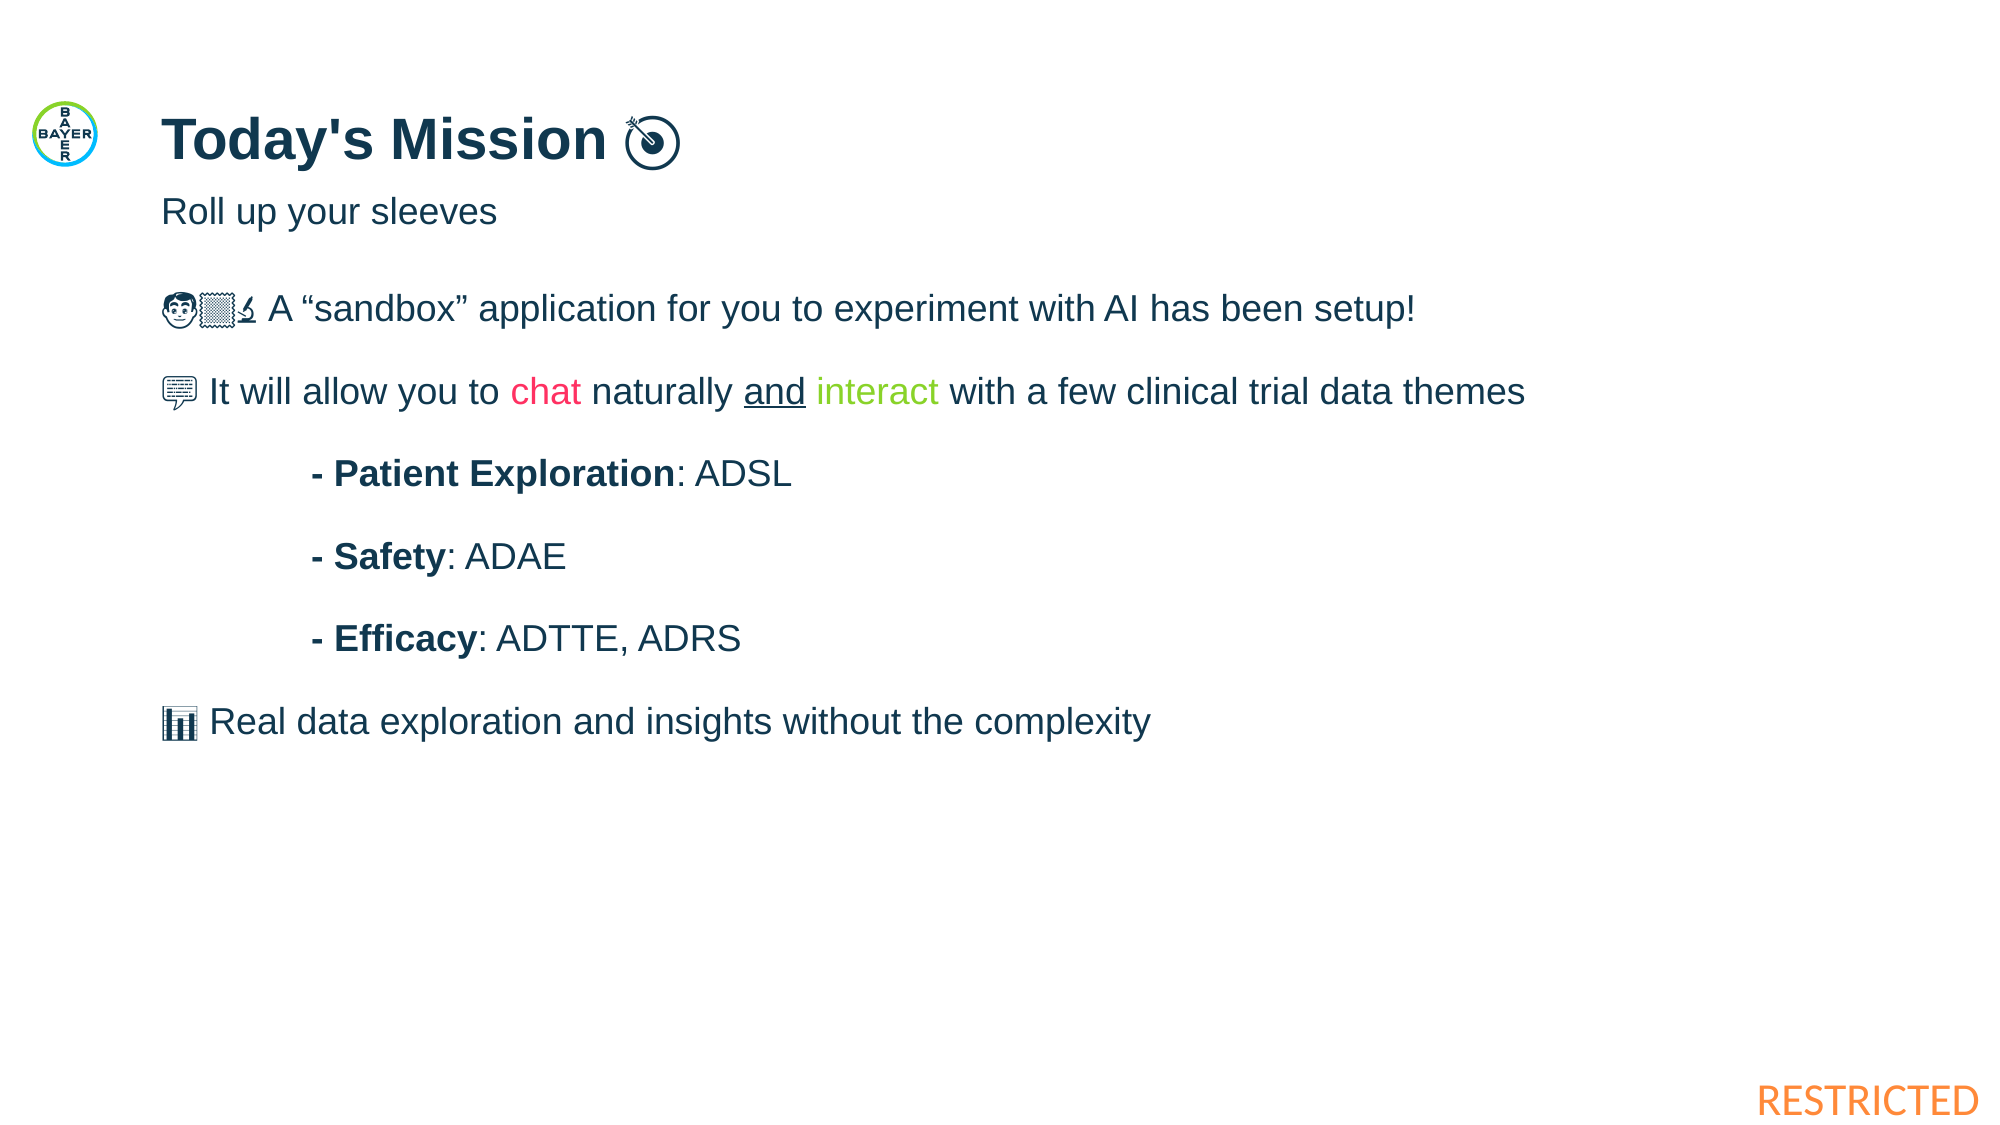

# Today's Mission 🎯
Roll up your sleeves
👨🏼‍🔬 A “sandbox” application for you to experiment with AI has been setup!
💬 It will allow you to chat naturally and interact with a few clinical trial data themes
	- Patient Exploration: ADSL
	- Safety: ADAE
	- Efficacy: ADTTE, ADRS
📊 Real data exploration and insights without the complexity